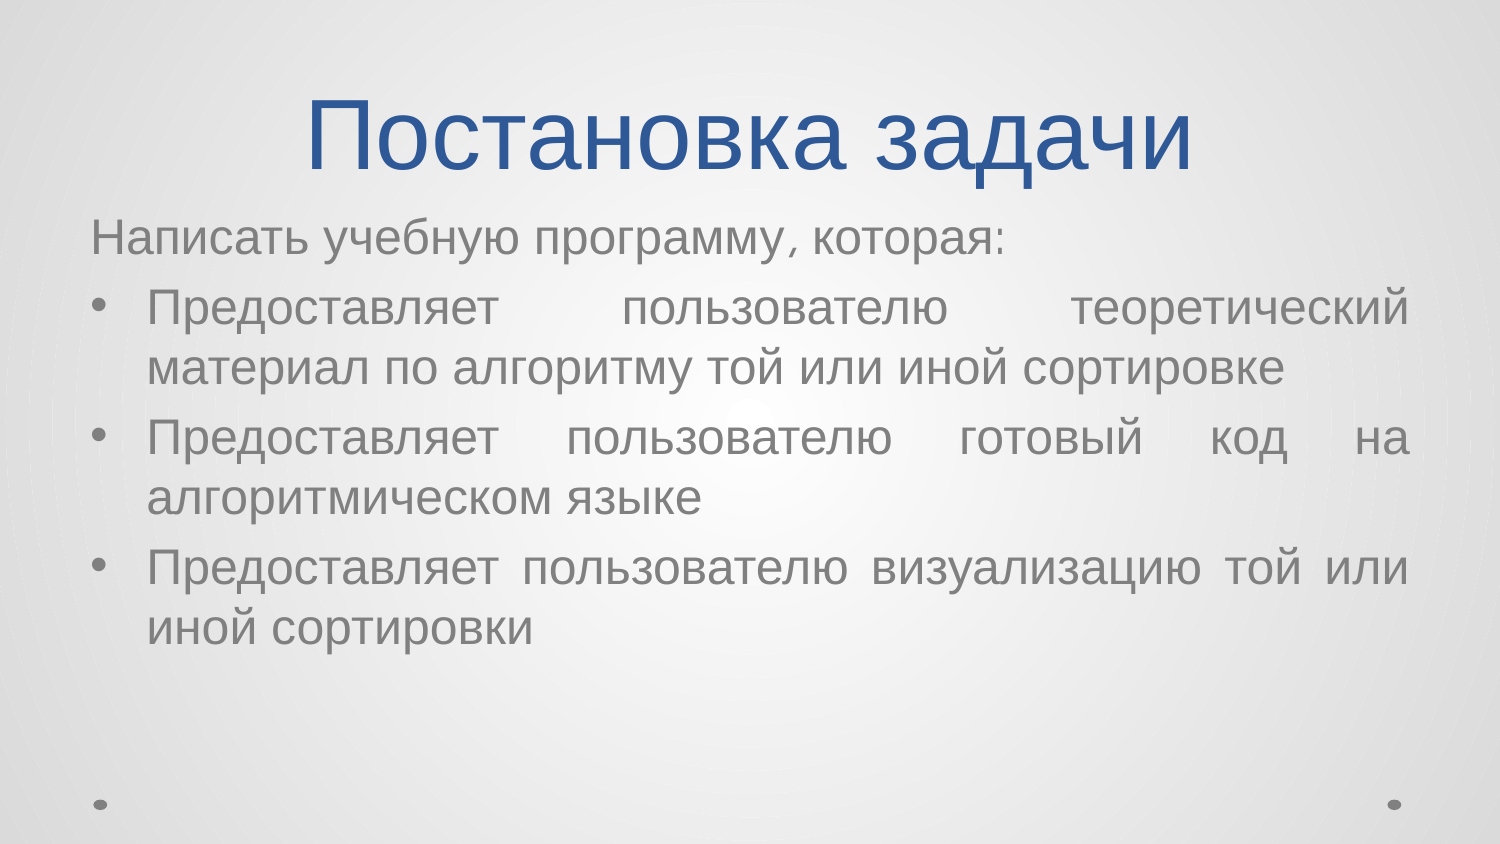

# Постановка задачи
Написать учебную программу, которая:
Предоставляет пользователю теоретический материал по алгоритму той или иной сортировке
Предоставляет пользователю готовый код на алгоритмическом языке
Предоставляет пользователю визуализацию той или иной сортировки